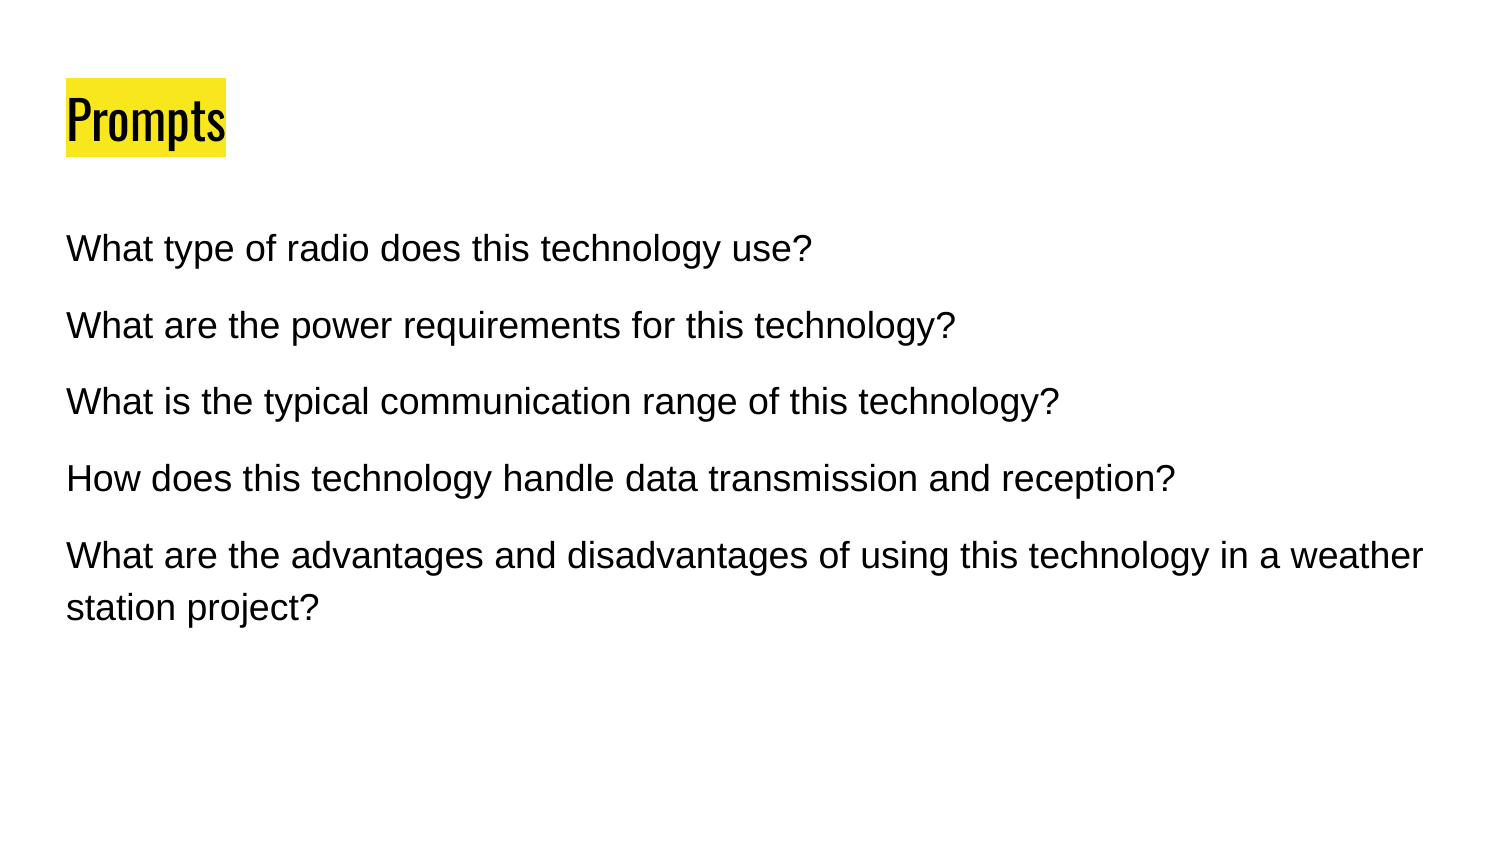

# Prompts
What type of radio does this technology use?
What are the power requirements for this technology?
What is the typical communication range of this technology?
How does this technology handle data transmission and reception?
What are the advantages and disadvantages of using this technology in a weather station project?